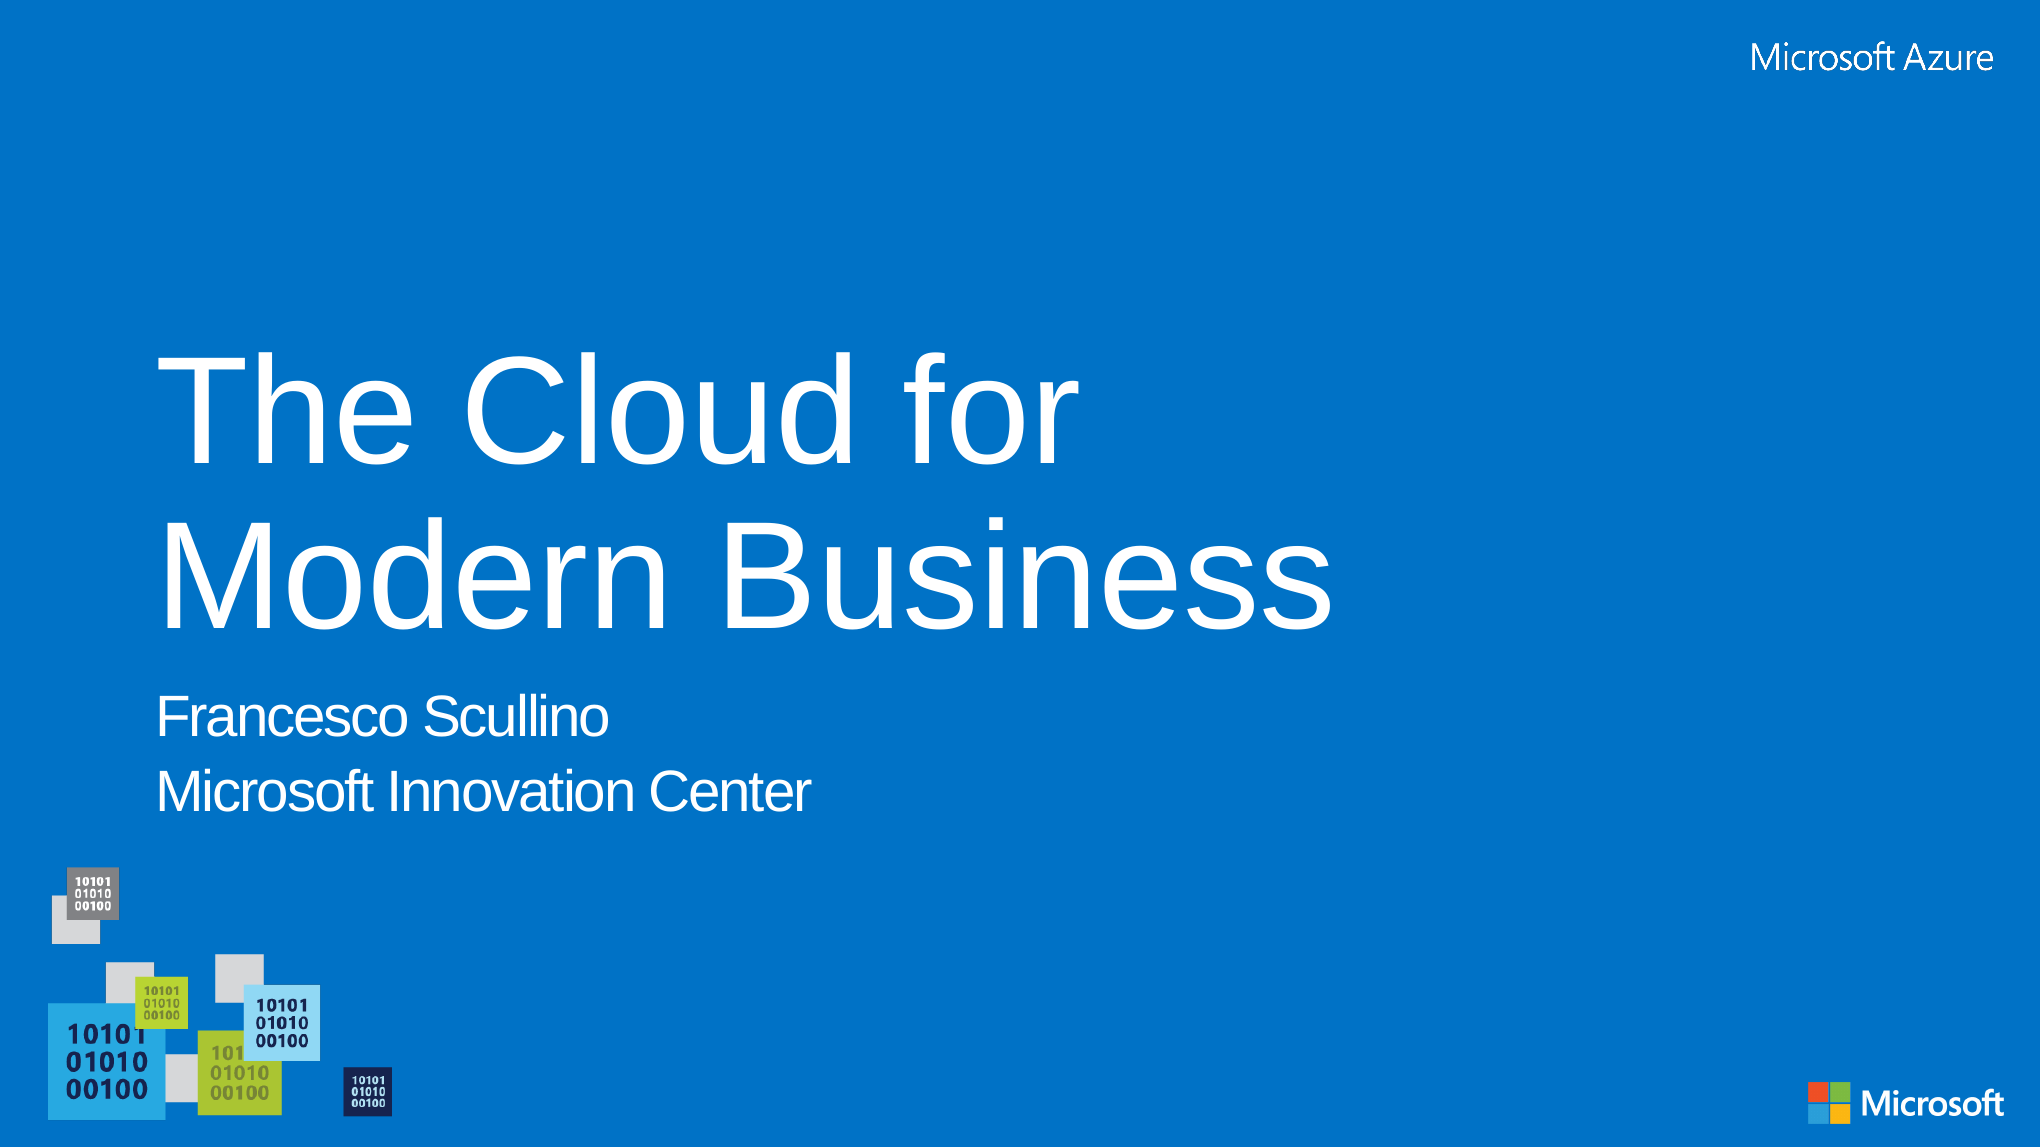

# The Cloud for Modern Business
Francesco Scullino
Microsoft Innovation Center